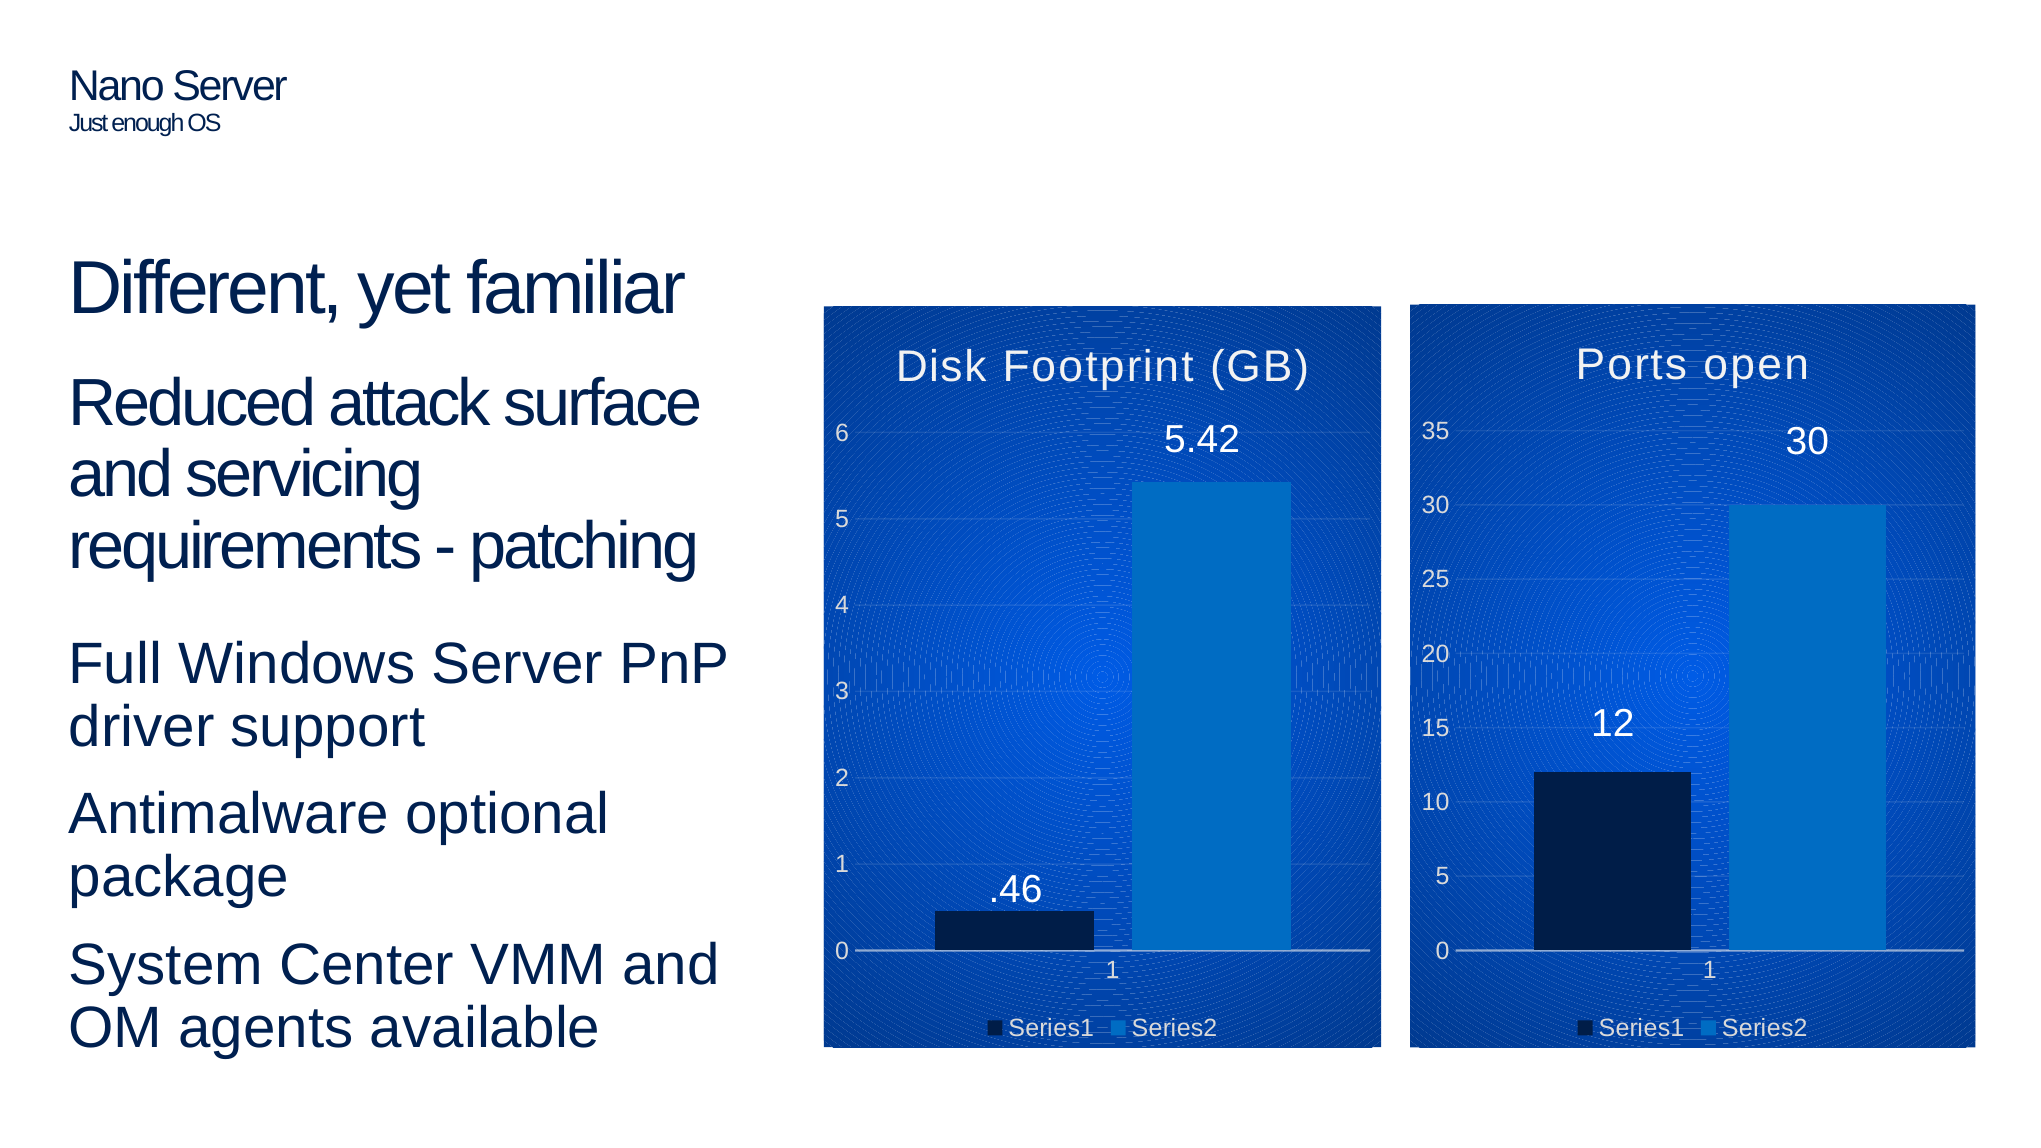

# Nano Server Just enough OS
Different, yet familiar
Reduced attack surface and servicing requirements - patching
Full Windows Server PnP driver support
Antimalware optional package
System Center VMM and OM agents available

### Chart: Ports open

| Category |  |  |
|---|---|---|

### Chart: Disk Footprint (GB)

| Category |  |  |
|---|---|---|
5.42
30
12
.46